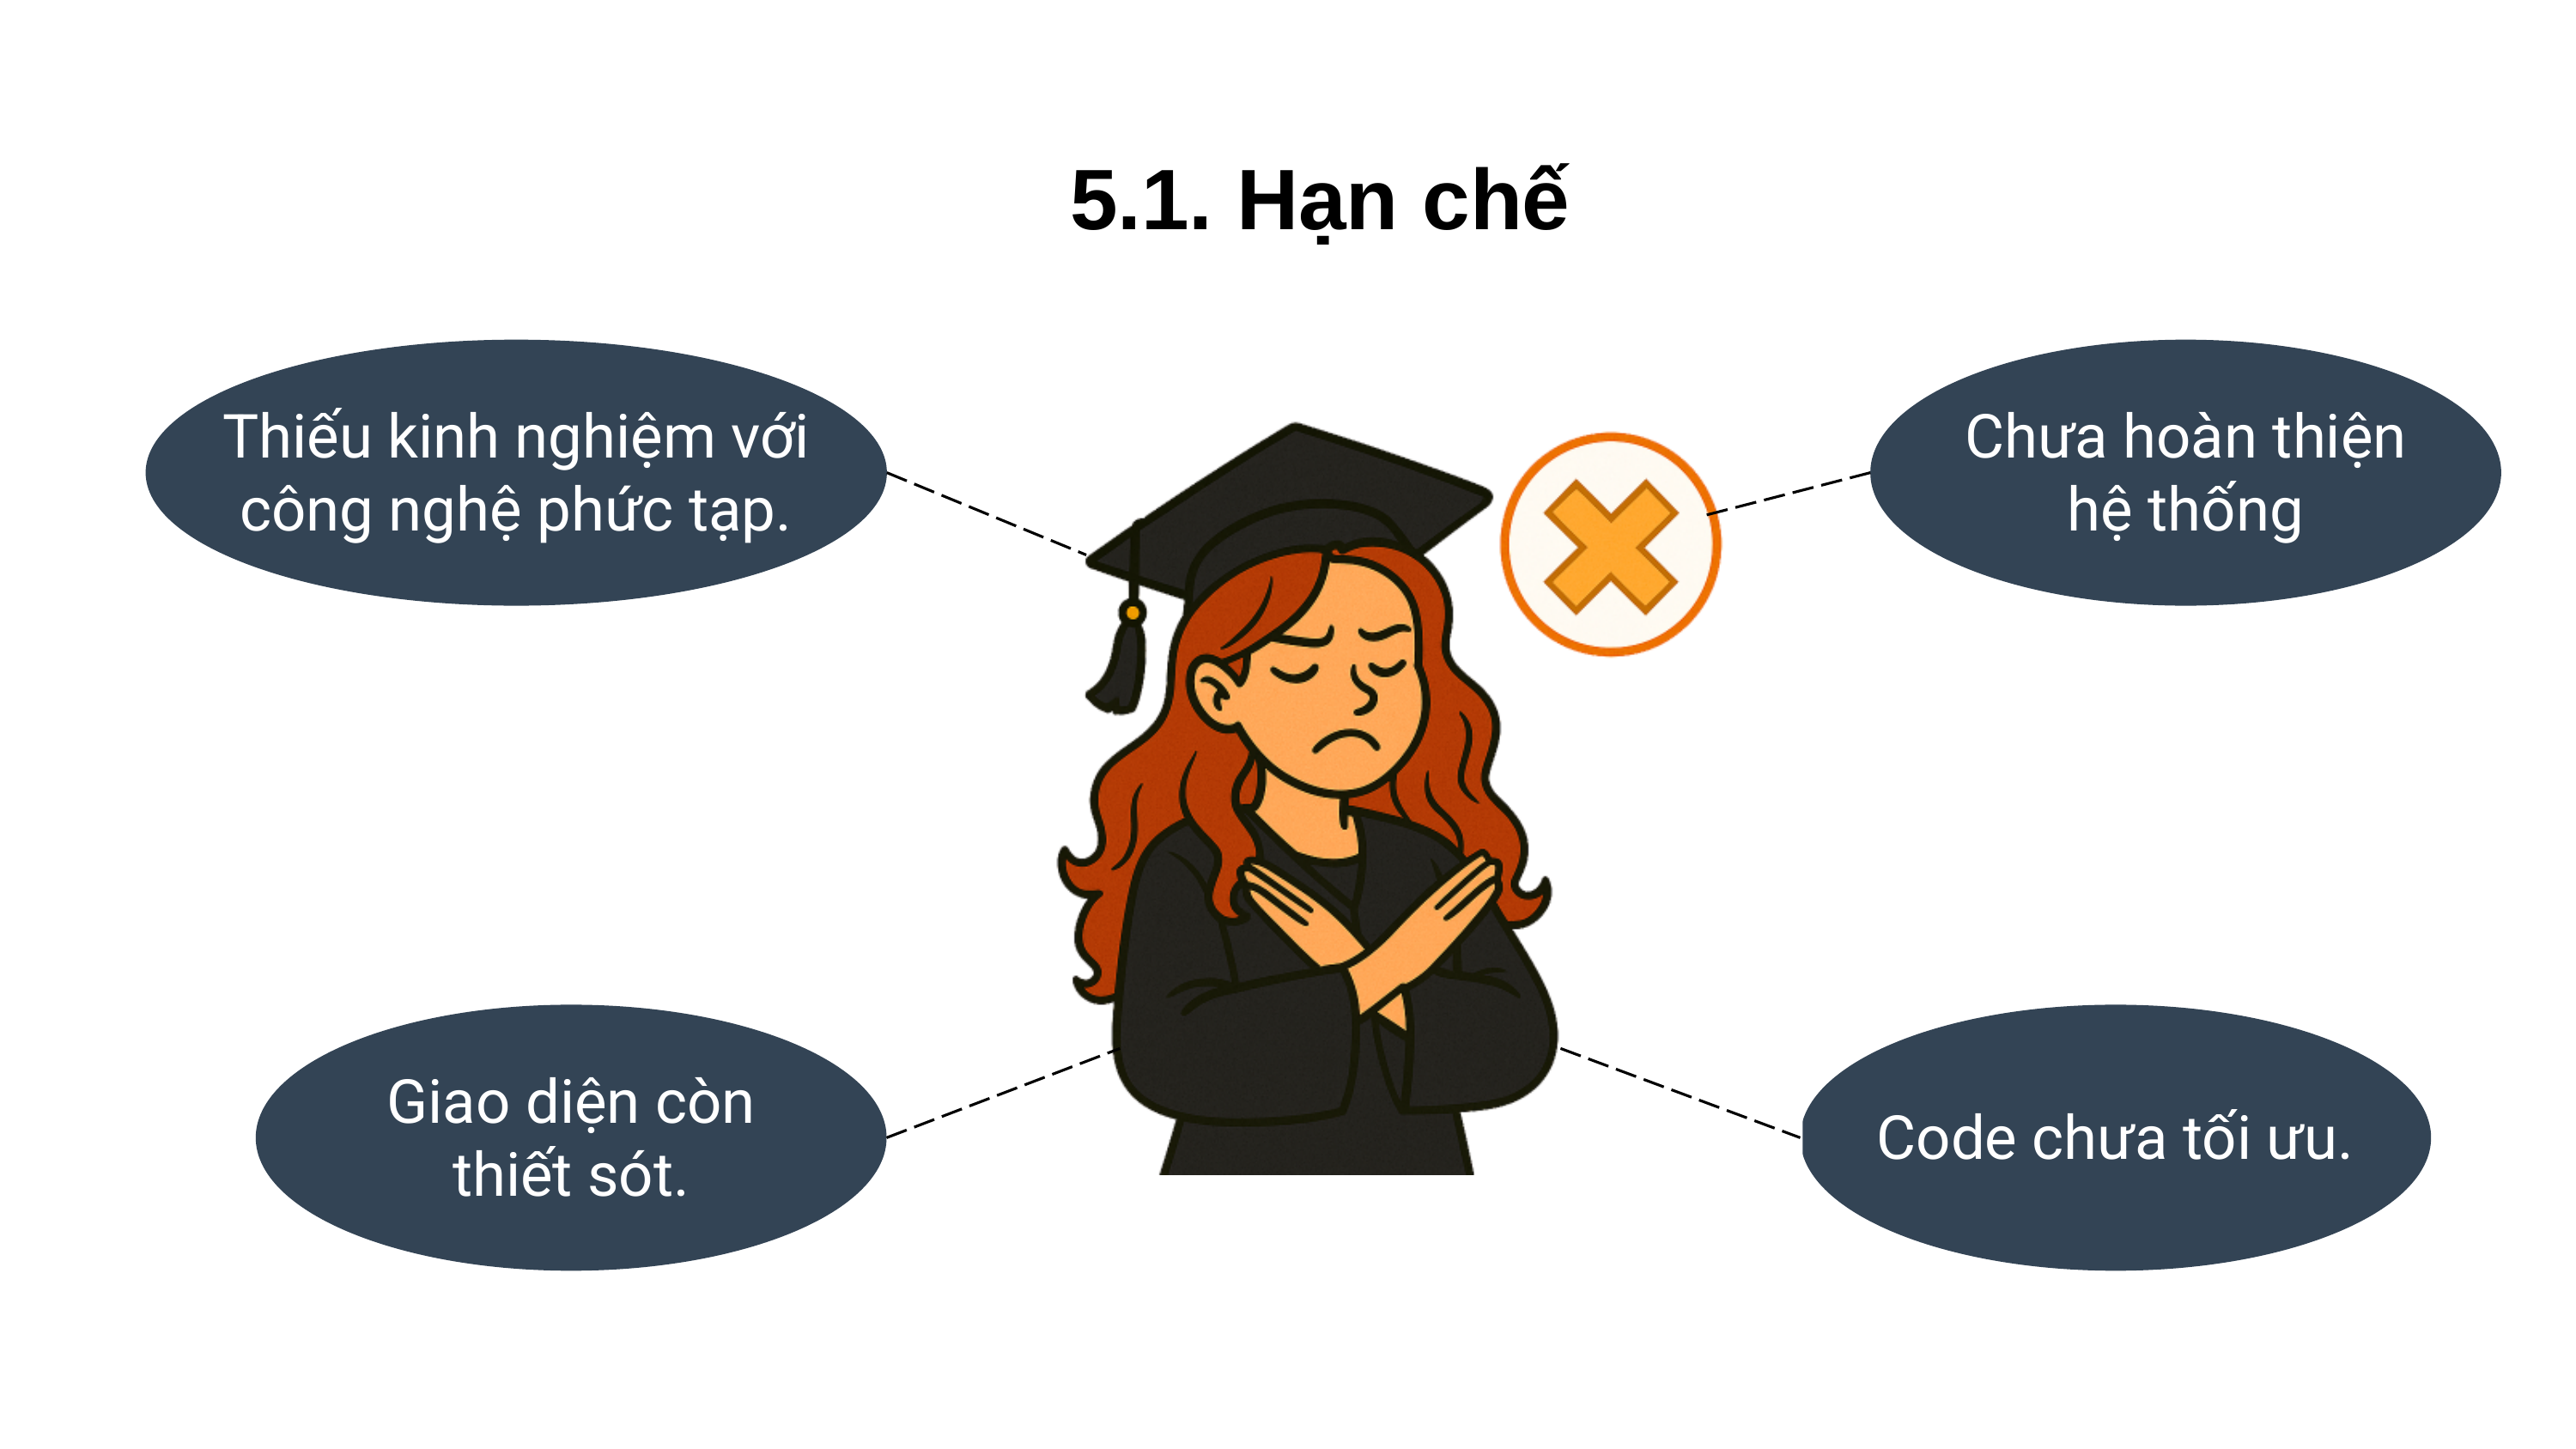

5.1. Hạn chế

Thiếu kinh nghiệm với công nghệ phức tạp.

Chưa hoàn thiện hệ thống

Giao diện còn thiết sót.

Code chưa tối ưu.